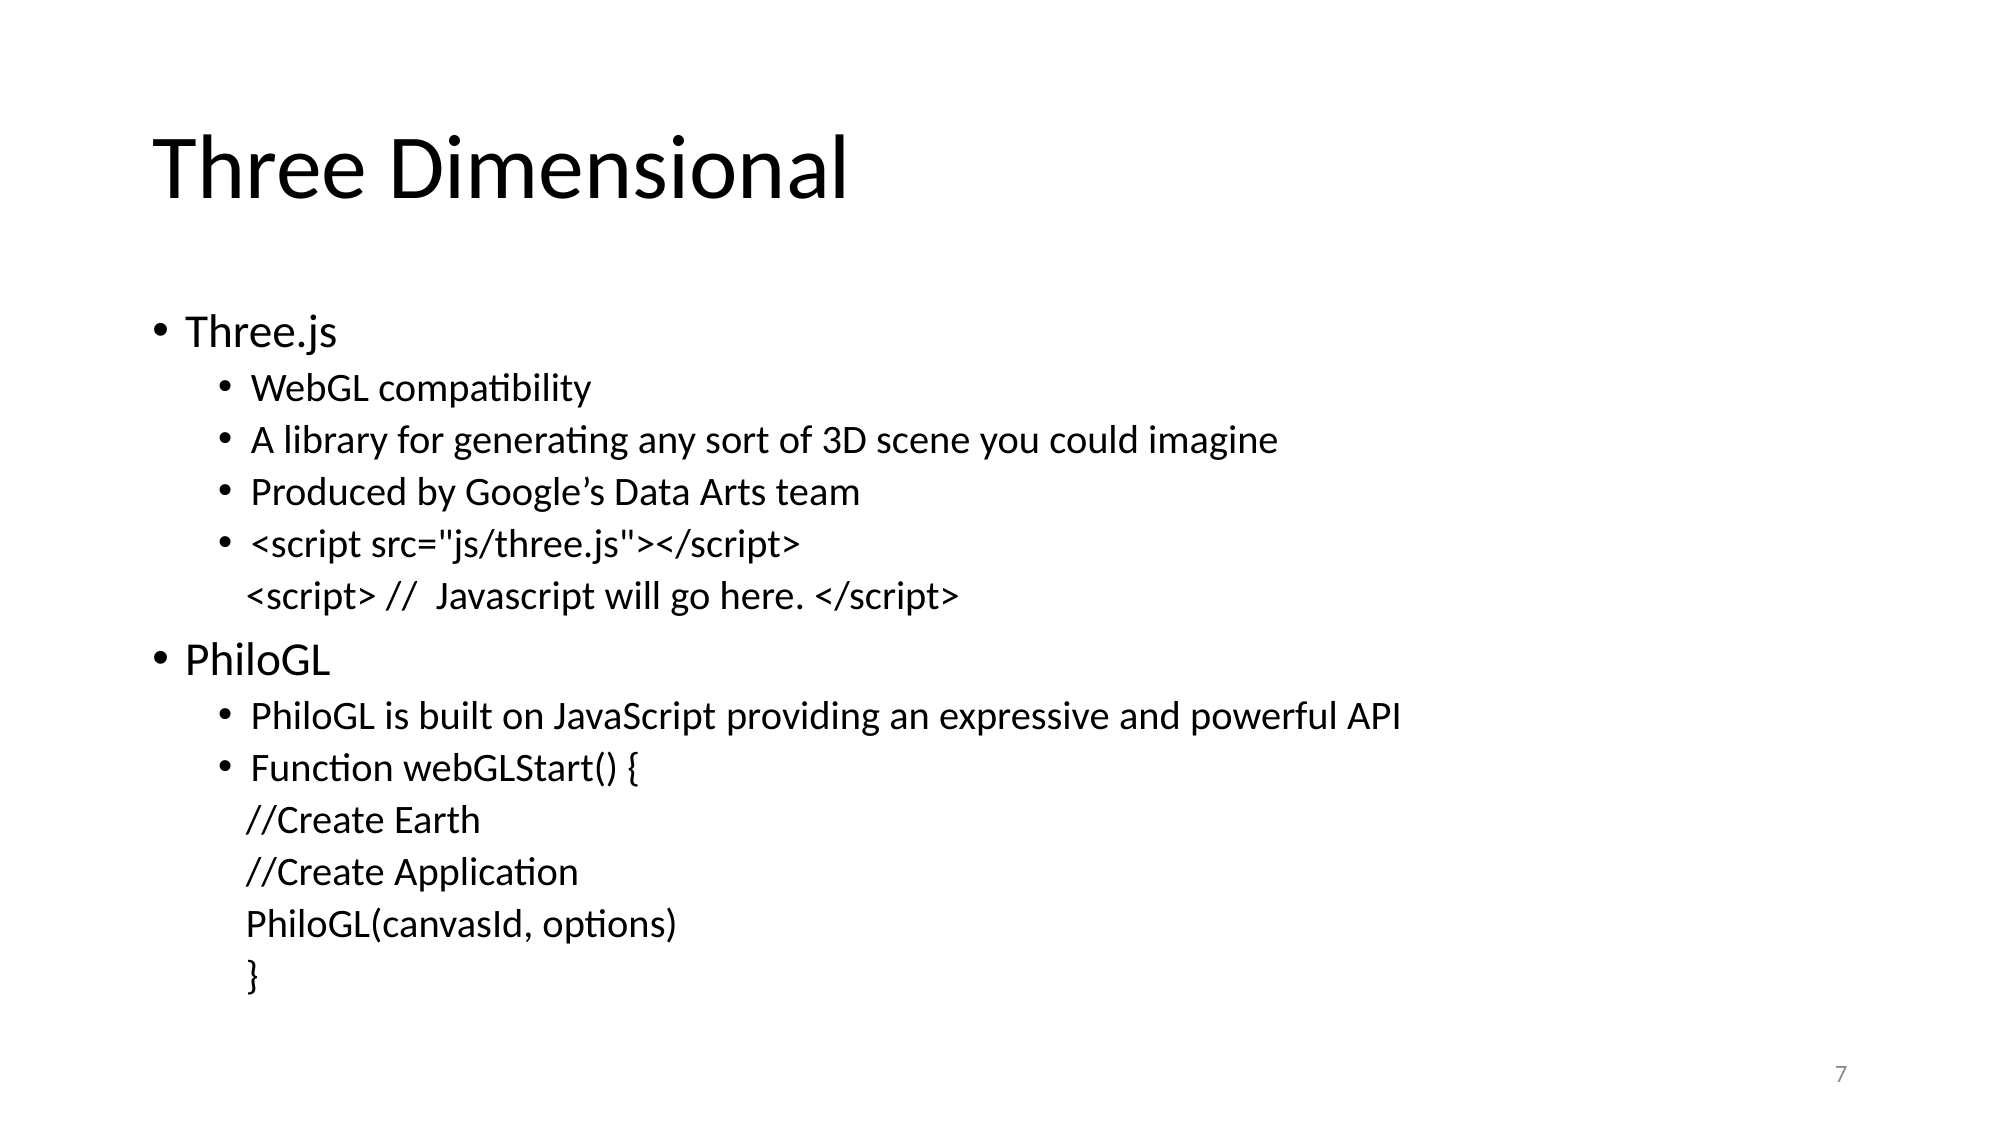

# Three Dimensional
Three.js
WebGL compatibility
A library for generating any sort of 3D scene you could imagine
Produced by Google’s Data Arts team
<script src="js/three.js"></script>
   <script> //  Javascript will go here. </script>
PhiloGL
PhiloGL is built on JavaScript providing an expressive and powerful API
Function webGLStart() {
   //Create Earth
   //Create Application
   PhiloGL(canvasId, options)
   }

7